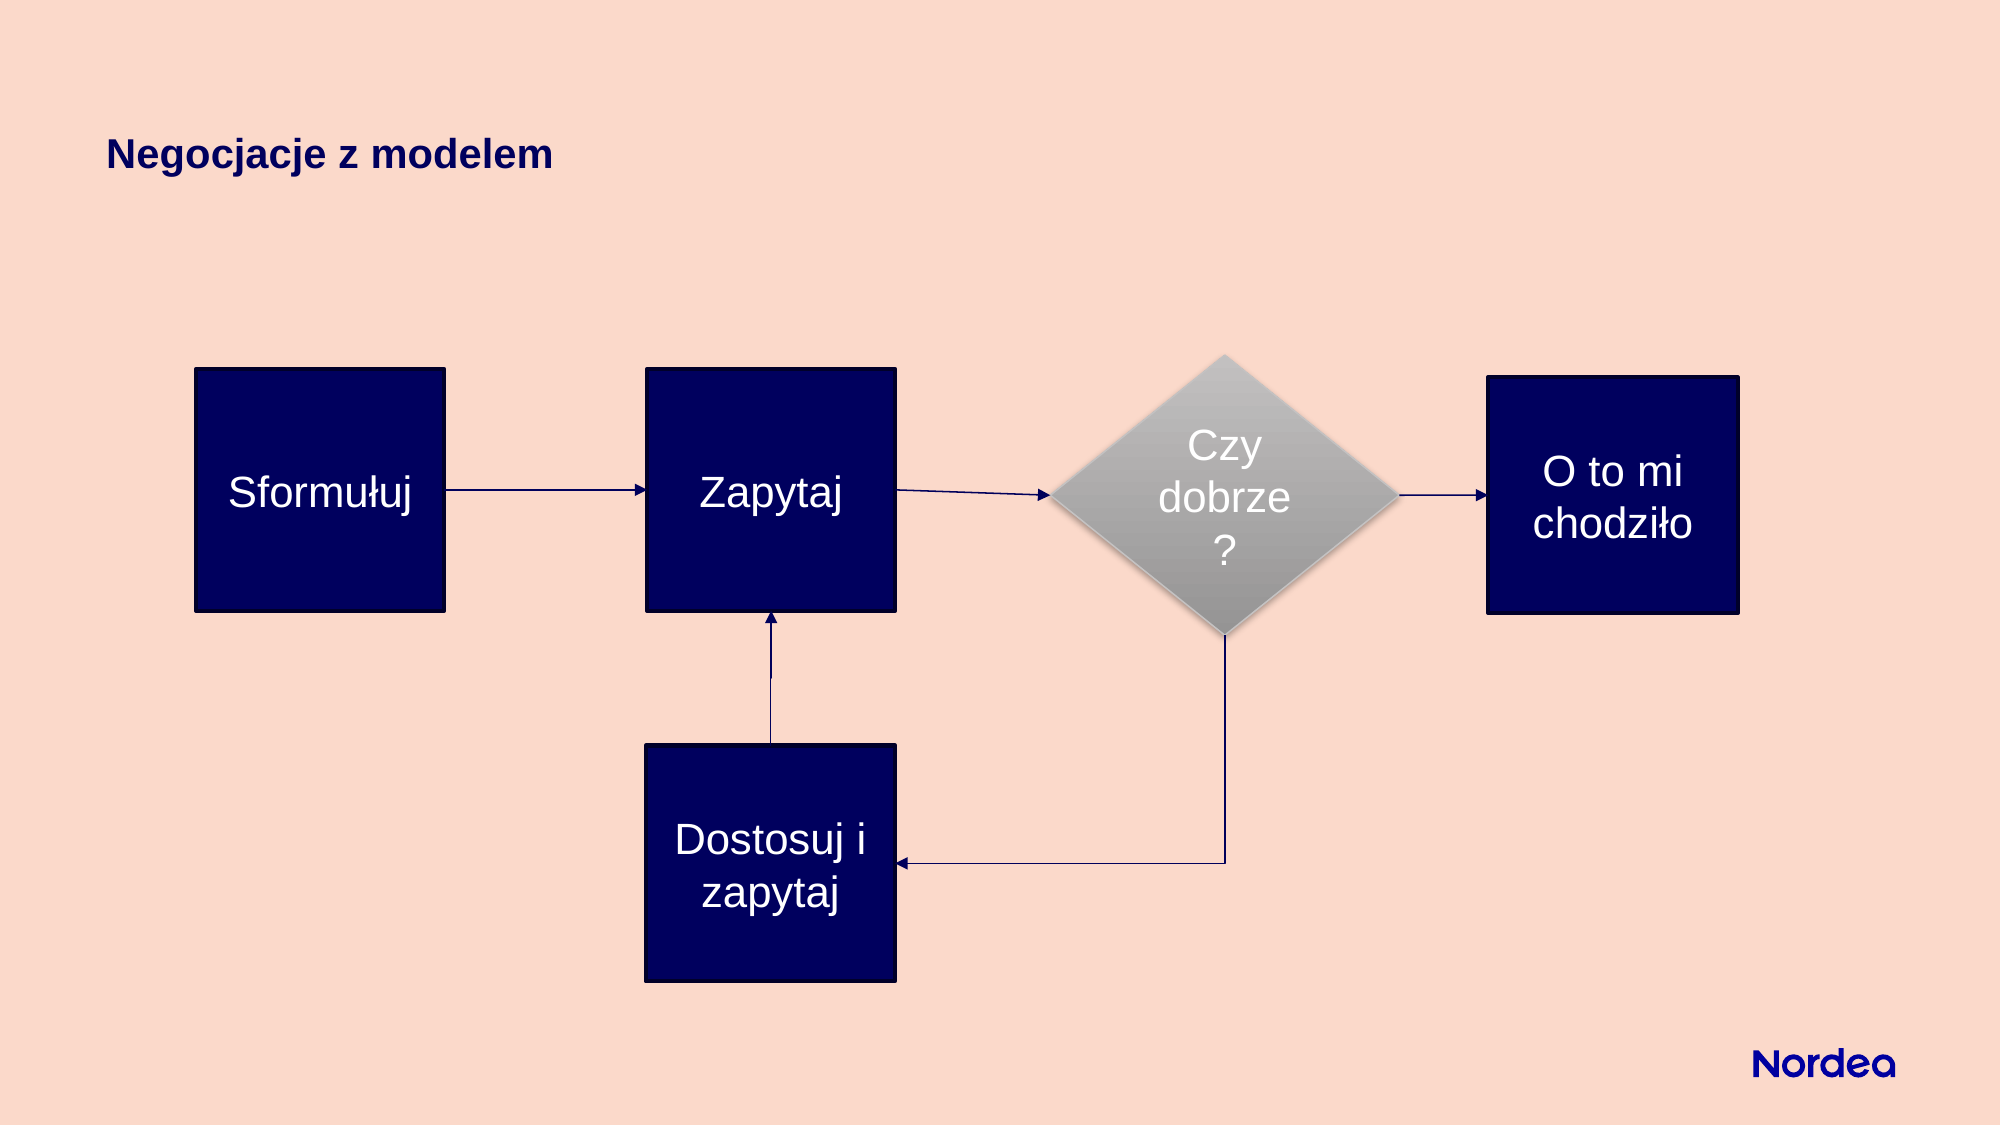

# Negocjacje z modelem
Czy dobrze ?
Zapytaj
Sformułuj
O to mi chodziło
Dostosuj i zapytaj